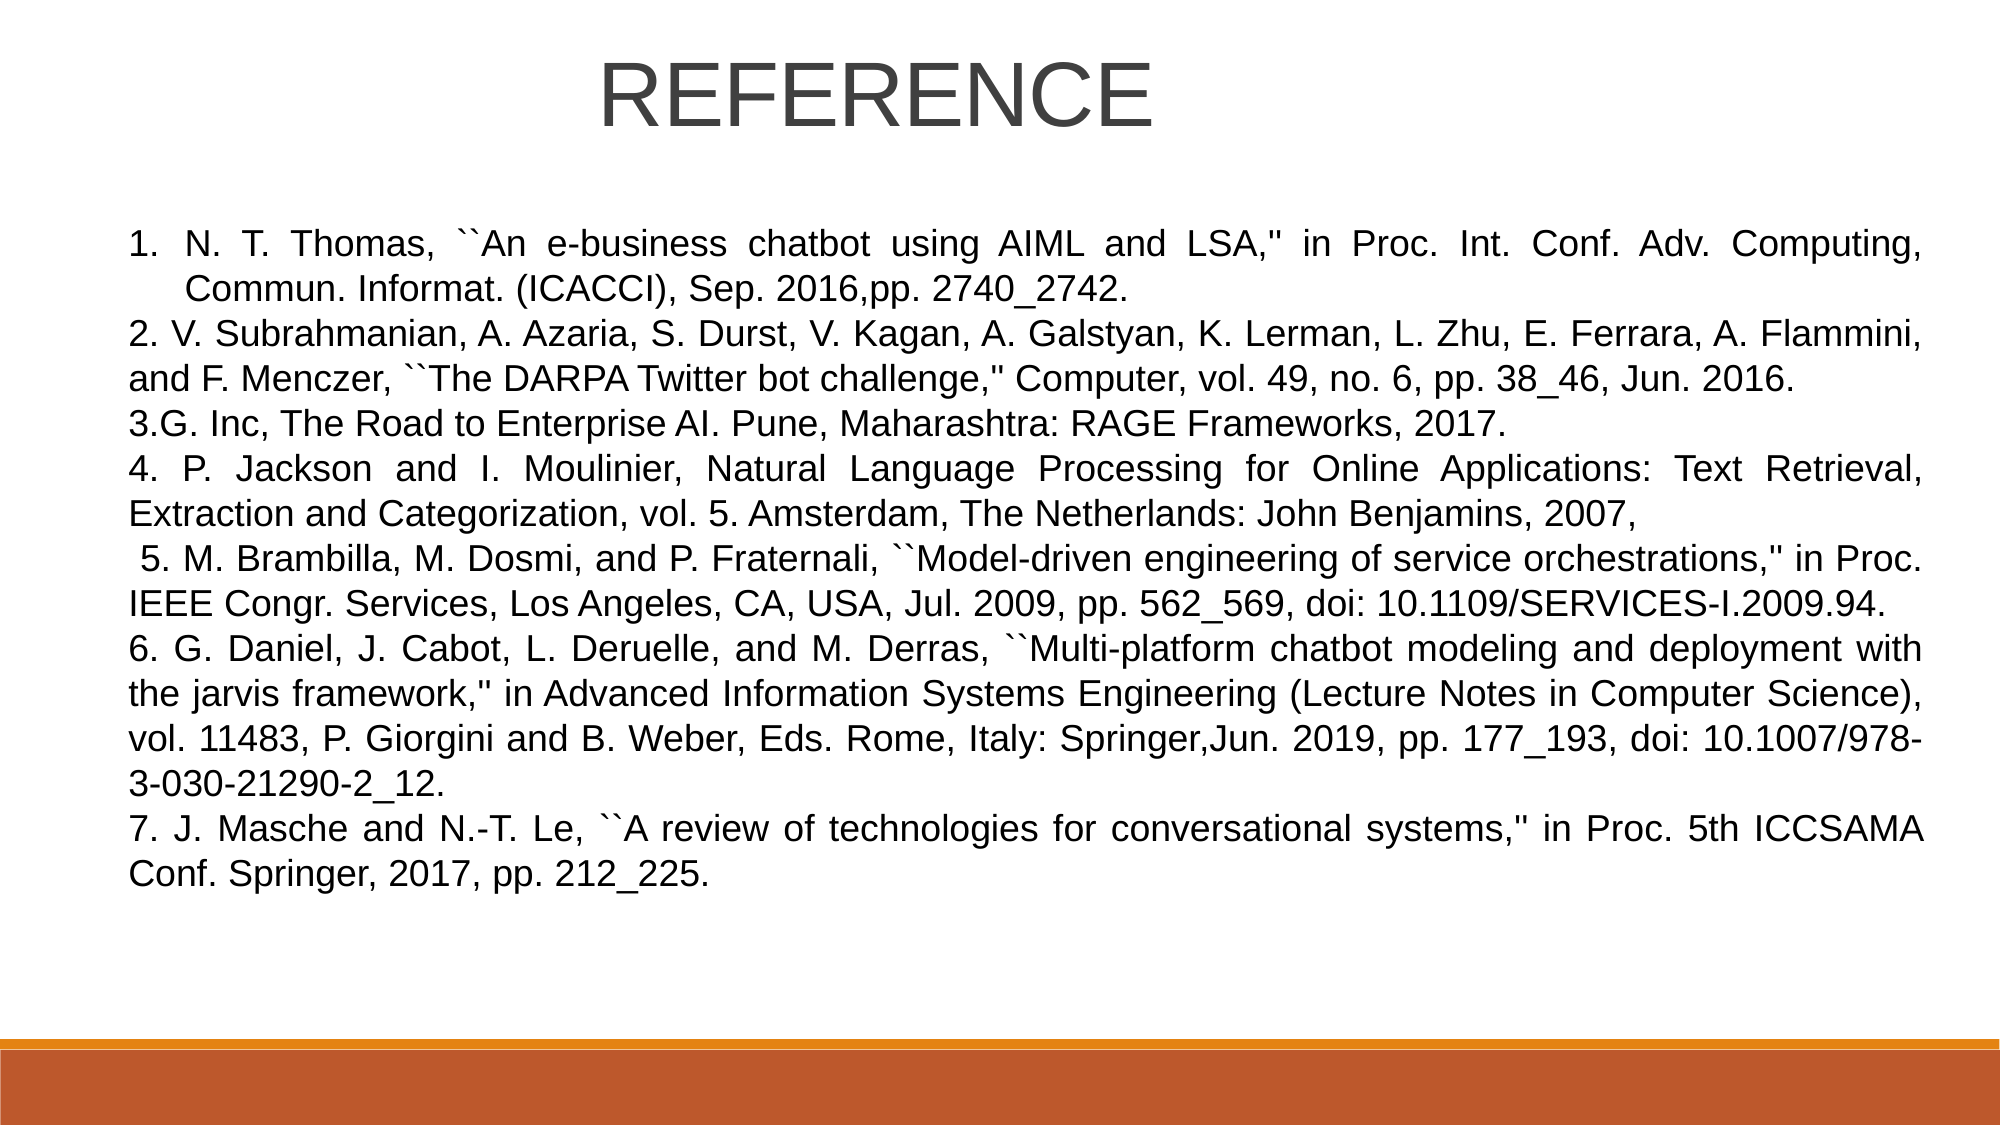

REFERENCE
N. T. Thomas, ``An e-business chatbot using AIML and LSA,'' in Proc. Int. Conf. Adv. Computing, Commun. Informat. (ICACCI), Sep. 2016,pp. 2740_2742.
2. V. Subrahmanian, A. Azaria, S. Durst, V. Kagan, A. Galstyan, K. Lerman, L. Zhu, E. Ferrara, A. Flammini, and F. Menczer, ``The DARPA Twitter bot challenge,'' Computer, vol. 49, no. 6, pp. 38_46, Jun. 2016.
3.G. Inc, The Road to Enterprise AI. Pune, Maharashtra: RAGE Frameworks, 2017.
4. P. Jackson and I. Moulinier, Natural Language Processing for Online Applications: Text Retrieval, Extraction and Categorization, vol. 5. Amsterdam, The Netherlands: John Benjamins, 2007,
 5. M. Brambilla, M. Dosmi, and P. Fraternali, ``Model-driven engineering of service orchestrations,'' in Proc. IEEE Congr. Services, Los Angeles, CA, USA, Jul. 2009, pp. 562_569, doi: 10.1109/SERVICES-I.2009.94.
6. G. Daniel, J. Cabot, L. Deruelle, and M. Derras, ``Multi-platform chatbot modeling and deployment with the jarvis framework,'' in Advanced Information Systems Engineering (Lecture Notes in Computer Science), vol. 11483, P. Giorgini and B. Weber, Eds. Rome, Italy: Springer,Jun. 2019, pp. 177_193, doi: 10.1007/978-3-030-21290-2_12.
7. J. Masche and N.-T. Le, ``A review of technologies for conversational systems,'' in Proc. 5th ICCSAMA Conf. Springer, 2017, pp. 212_225.